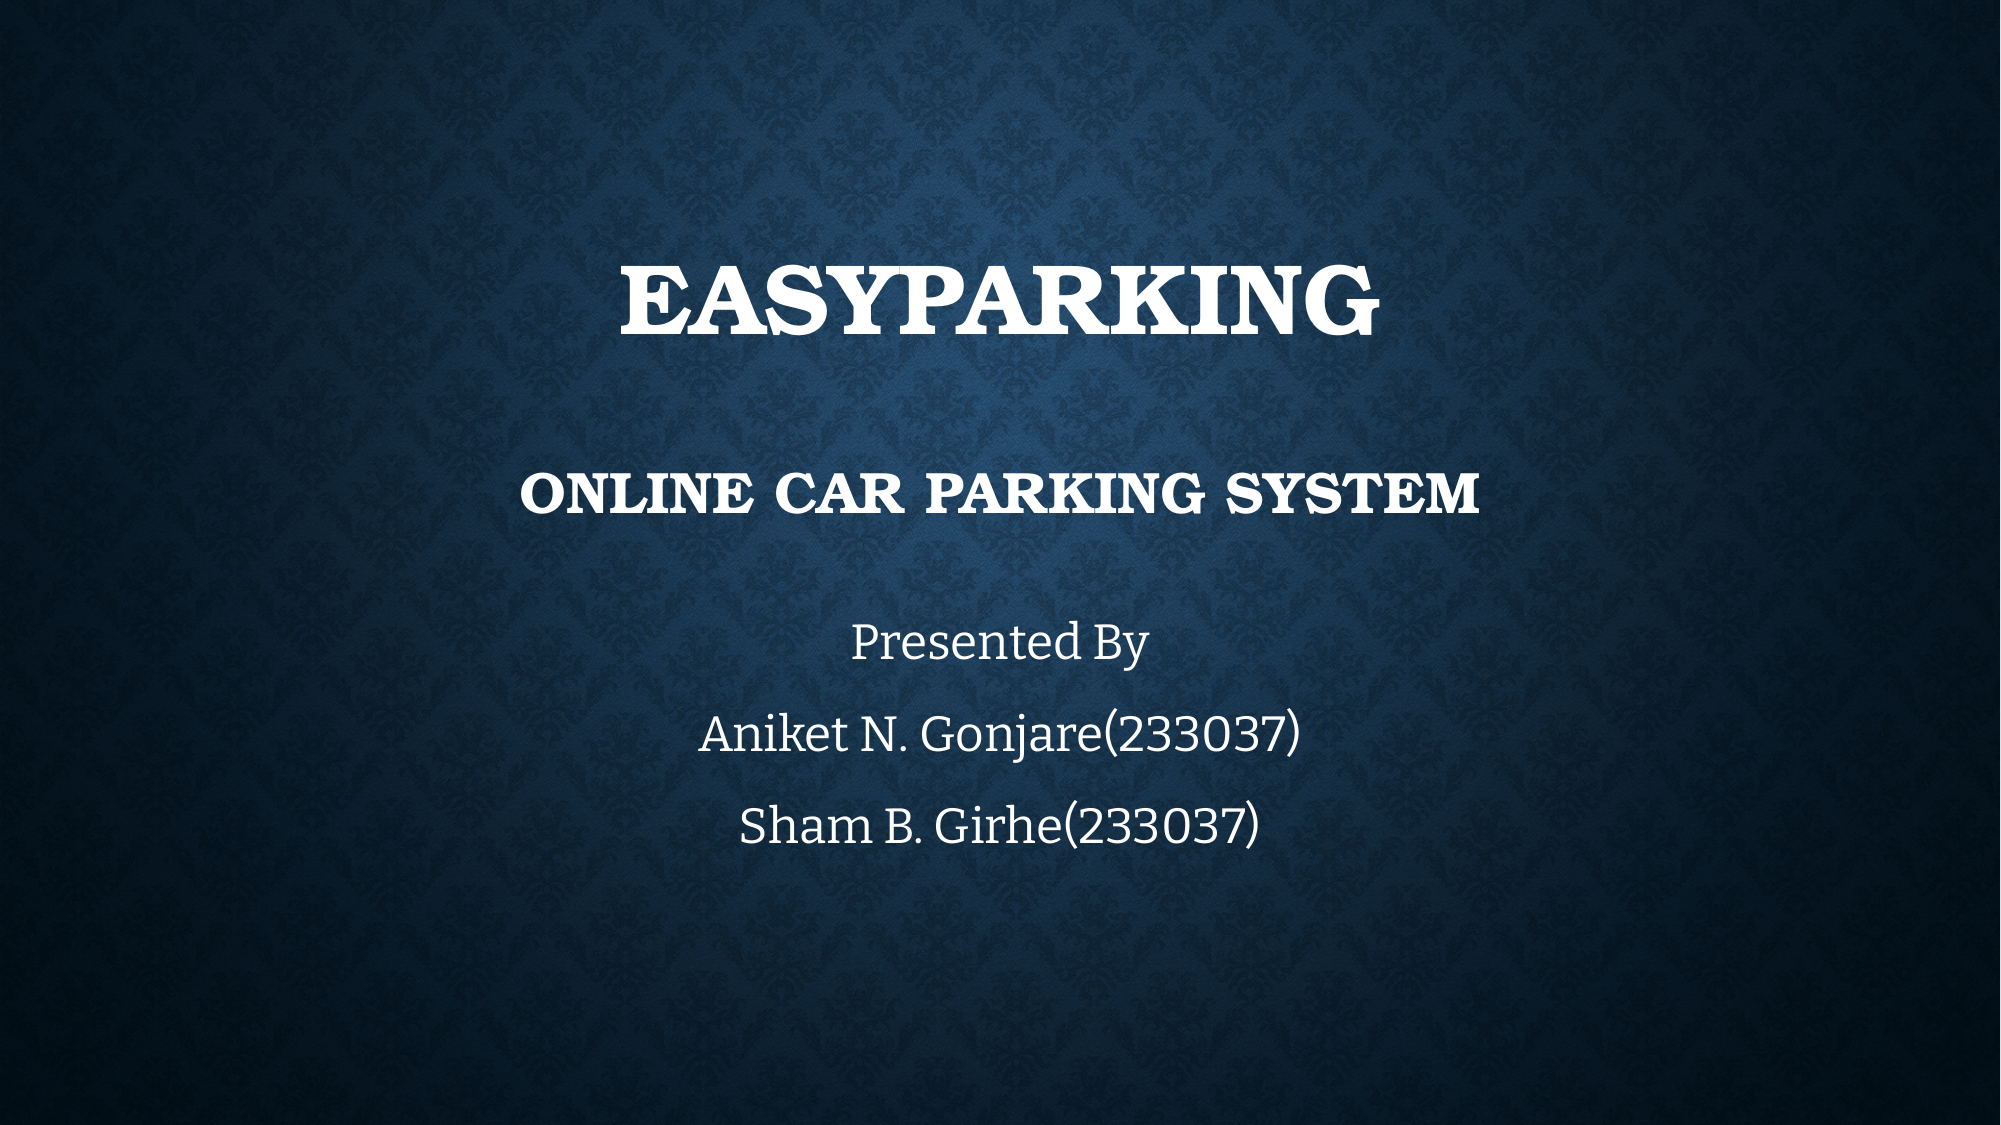

# EASYPARKING Online Car parking system
Presented By
Aniket N. Gonjare(233037)
Sham B. Girhe(233037)